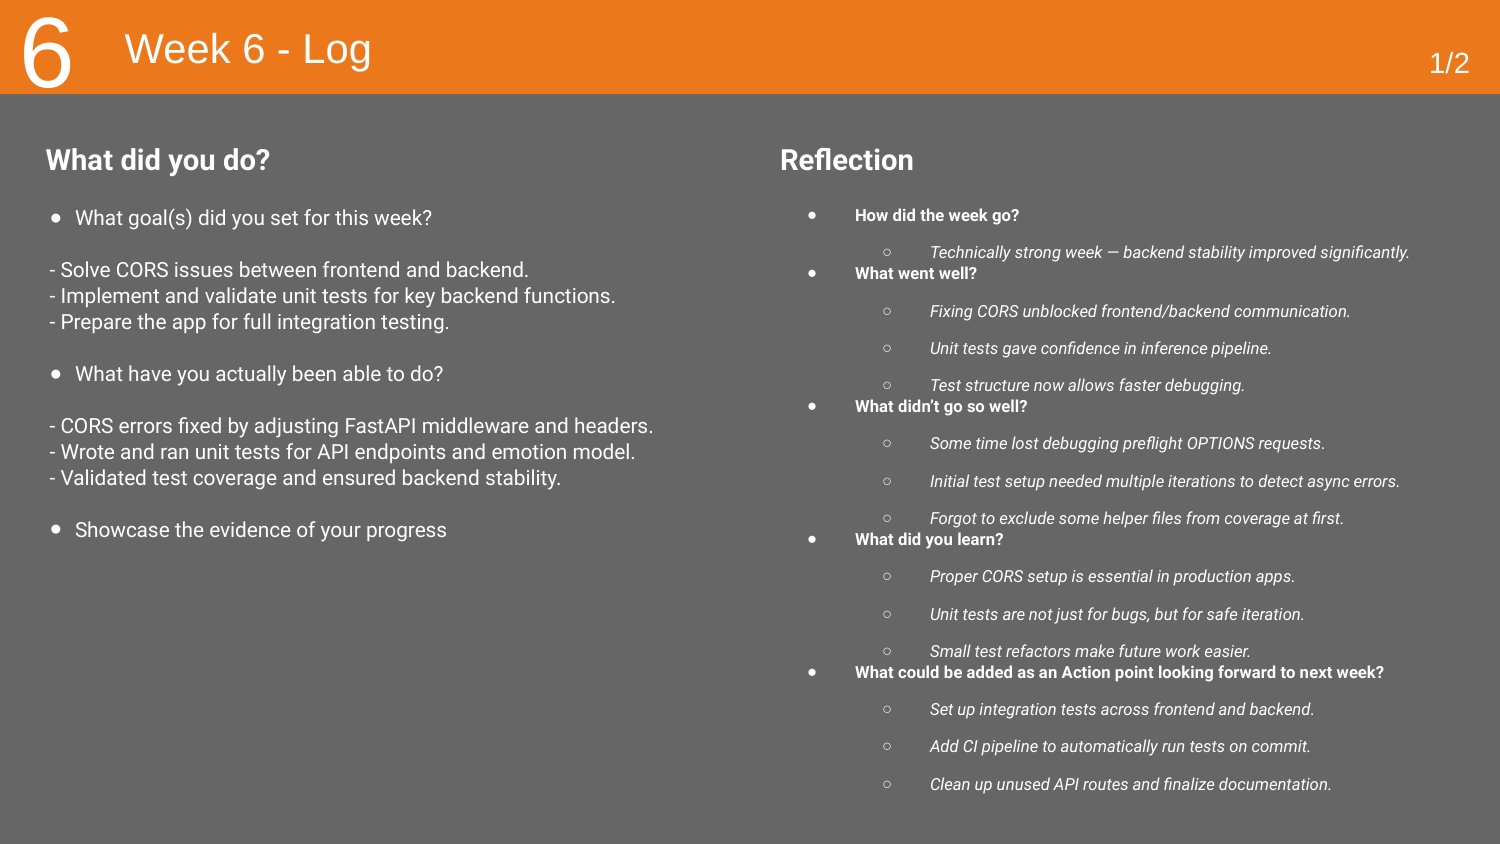

6
# Week 6 - Log
1/2

What did you do?
Reflection
What goal(s) did you set for this week?

- Solve CORS issues between frontend and backend.
- Implement and validate unit tests for key backend functions.
- Prepare the app for full integration testing.

What have you actually been able to do?

- CORS errors fixed by adjusting FastAPI middleware and headers.
- Wrote and ran unit tests for API endpoints and emotion model.
- Validated test coverage and ensured backend stability.

Showcase the evidence of your progress
How did the week go?
Technically strong week — backend stability improved significantly.
What went well?
Fixing CORS unblocked frontend/backend communication.
Unit tests gave confidence in inference pipeline.
Test structure now allows faster debugging.
What didn’t go so well?
Some time lost debugging preflight OPTIONS requests.
Initial test setup needed multiple iterations to detect async errors.
Forgot to exclude some helper files from coverage at first.
What did you learn?
Proper CORS setup is essential in production apps.
Unit tests are not just for bugs, but for safe iteration.
Small test refactors make future work easier.
What could be added as an Action point looking forward to next week?
Set up integration tests across frontend and backend.
Add CI pipeline to automatically run tests on commit.
Clean up unused API routes and finalize documentation.